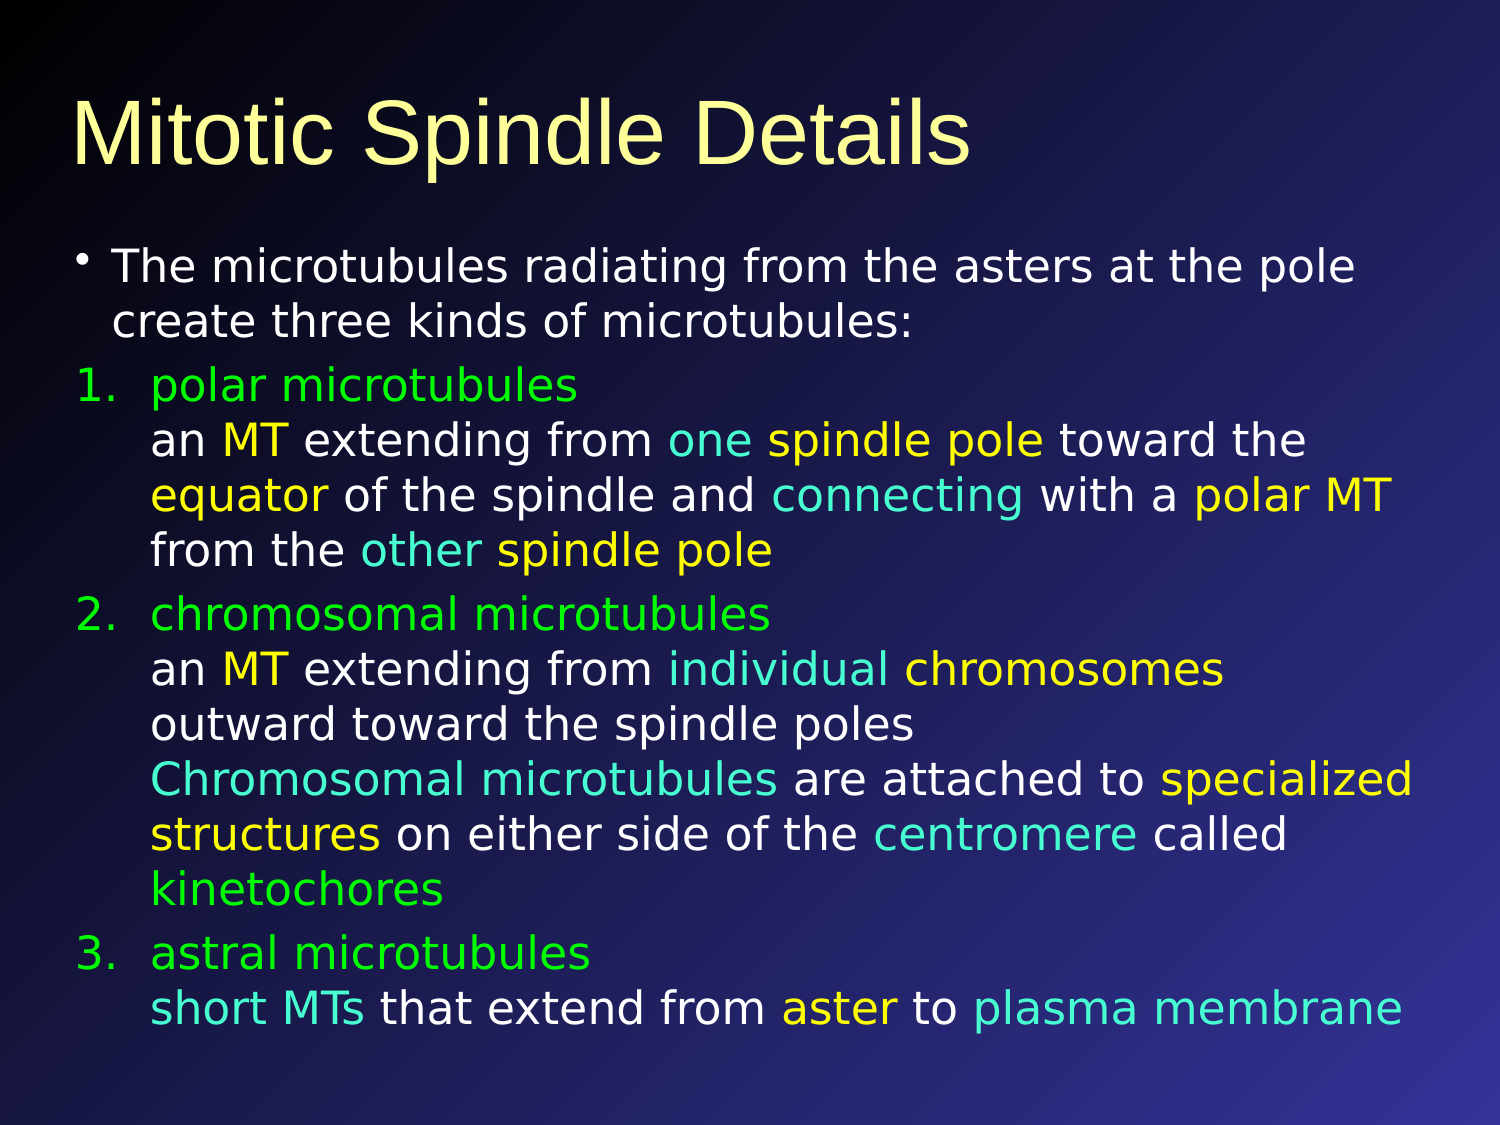

# Mitotic Spindle Details
The microtubules radiating from the asters at the pole create three kinds of microtubules:
polar microtubules
an MT extending from one spindle pole toward the equator of the spindle and connecting with a polar MT from the other spindle pole
chromosomal microtubules
an MT extending from individual chromosomes outward toward the spindle poles
Chromosomal microtubules are attached to specialized structures on either side of the centromere called kinetochores
astral microtubules
short MTs that extend from aster to plasma membrane